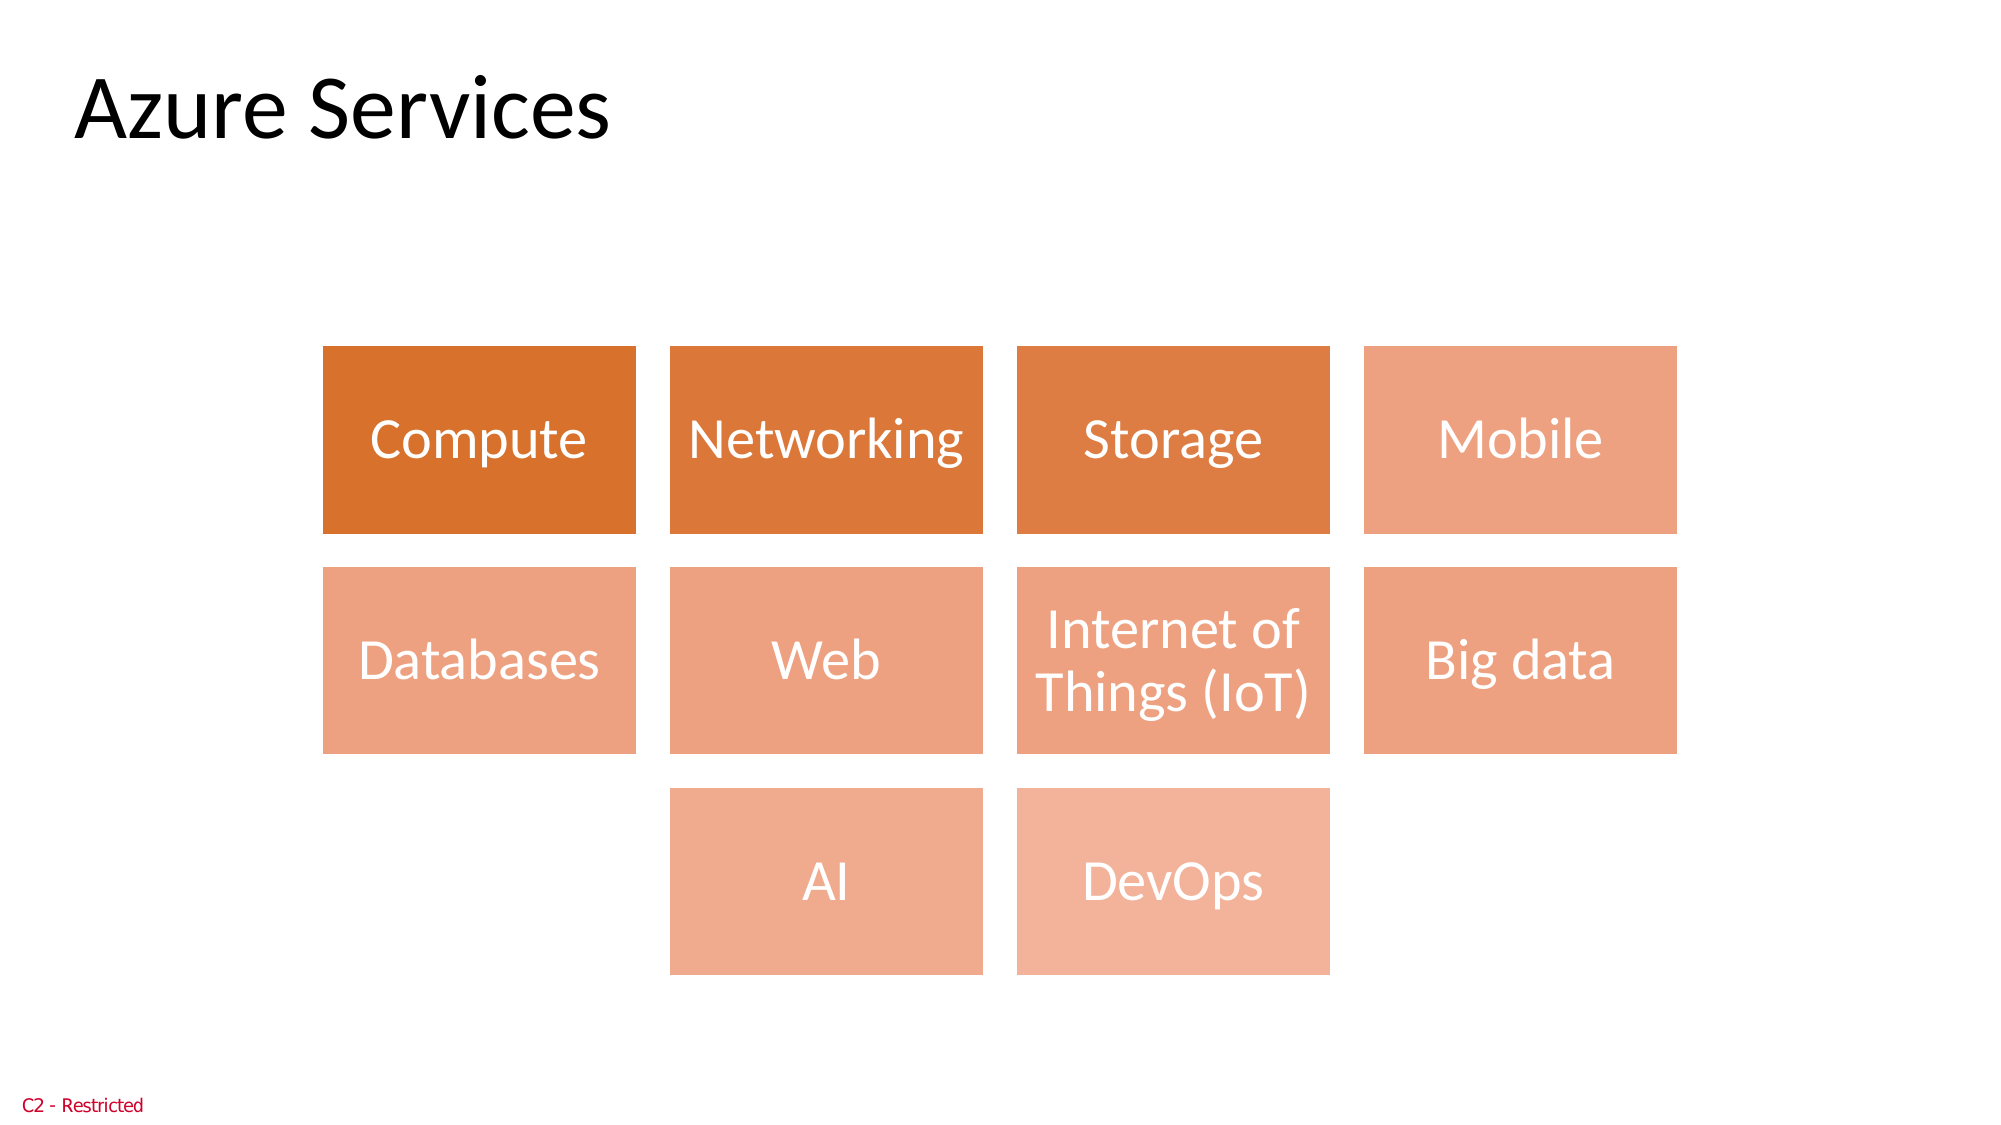

# Azure Services
Compute
Networking
Storage
Mobile
Databases
Web
Internet of Things (IoT)
Big data
AI
DevOps